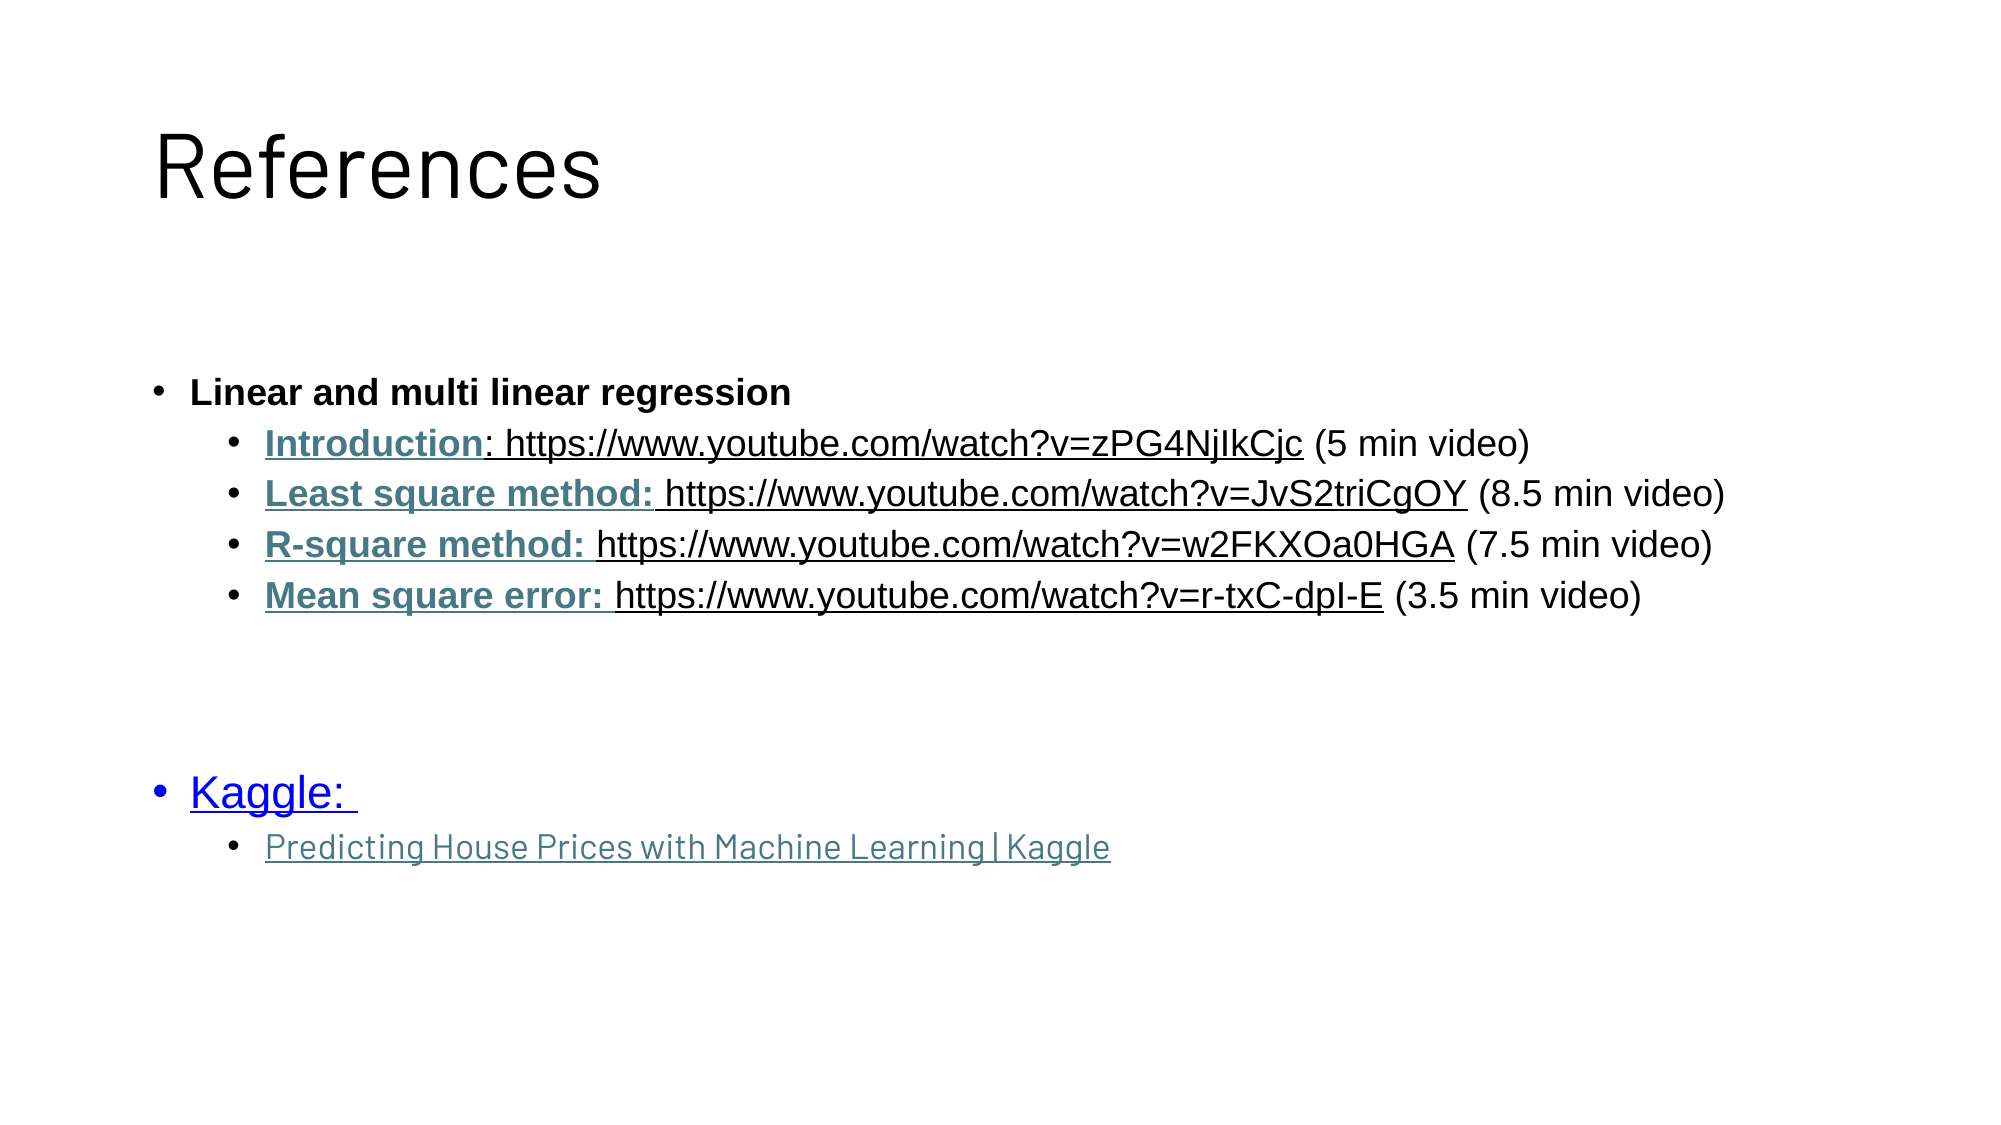

# References

Linear and multi linear regression
Introduction: https://www.youtube.com/watch?v=zPG4NjIkCjc (5 min video)
Least square method: https://www.youtube.com/watch?v=JvS2triCgOY (8.5 min video)
R-square method: https://www.youtube.com/watch?v=w2FKXOa0HGA (7.5 min video)
Mean square error: https://www.youtube.com/watch?v=r-txC-dpI-E (3.5 min video)

Kaggle:
Predicting House Prices with Machine Learning | Kaggle